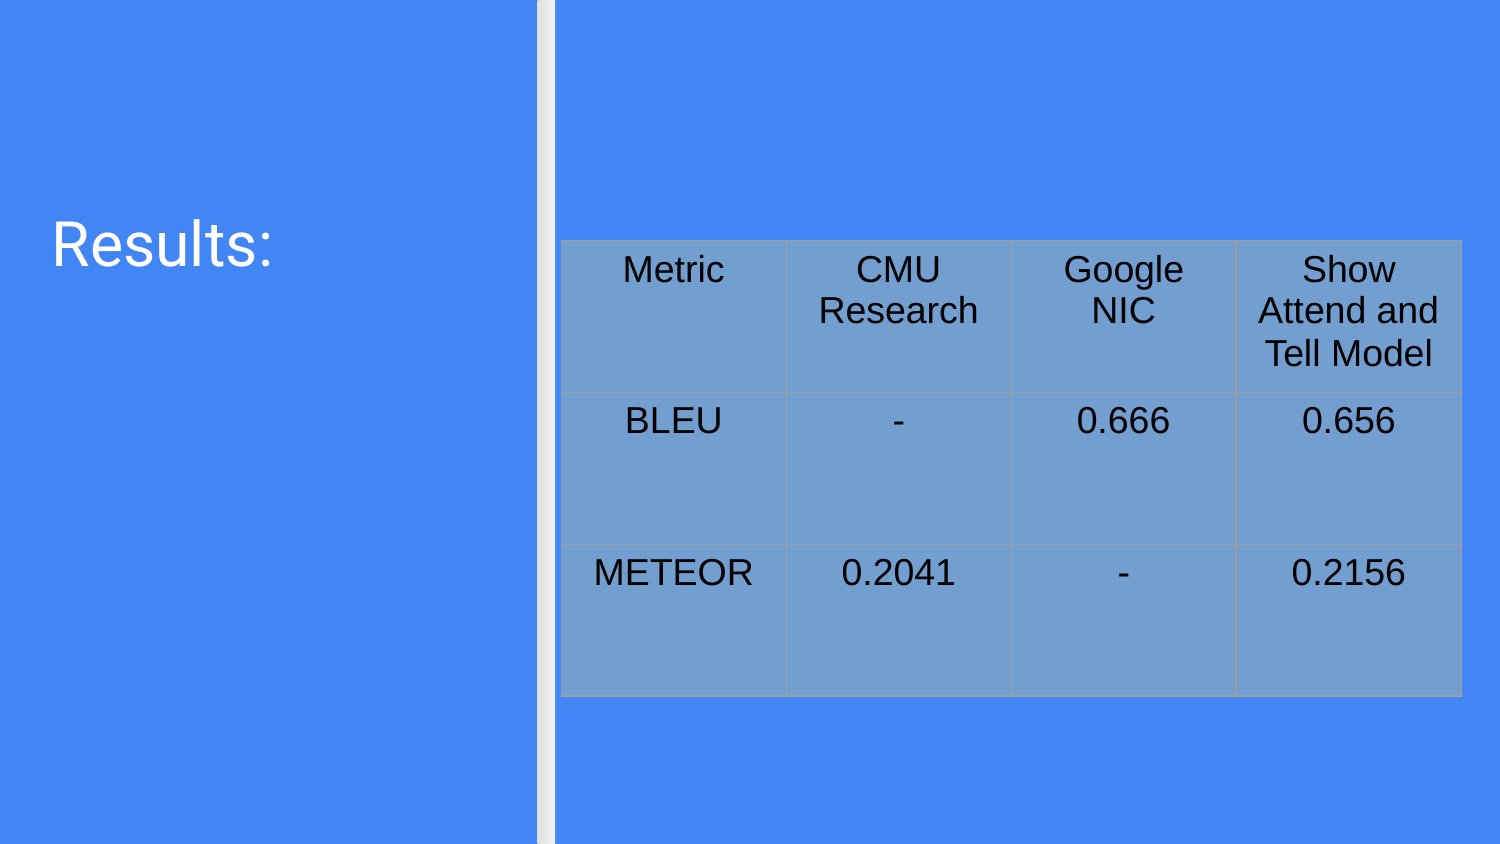

Results:
| Metric | CMU Research | Google NIC | Show Attend and Tell Model |
| --- | --- | --- | --- |
| BLEU | - | 0.666 | 0.656 |
| METEOR | 0.2041 | - | 0.2156 |